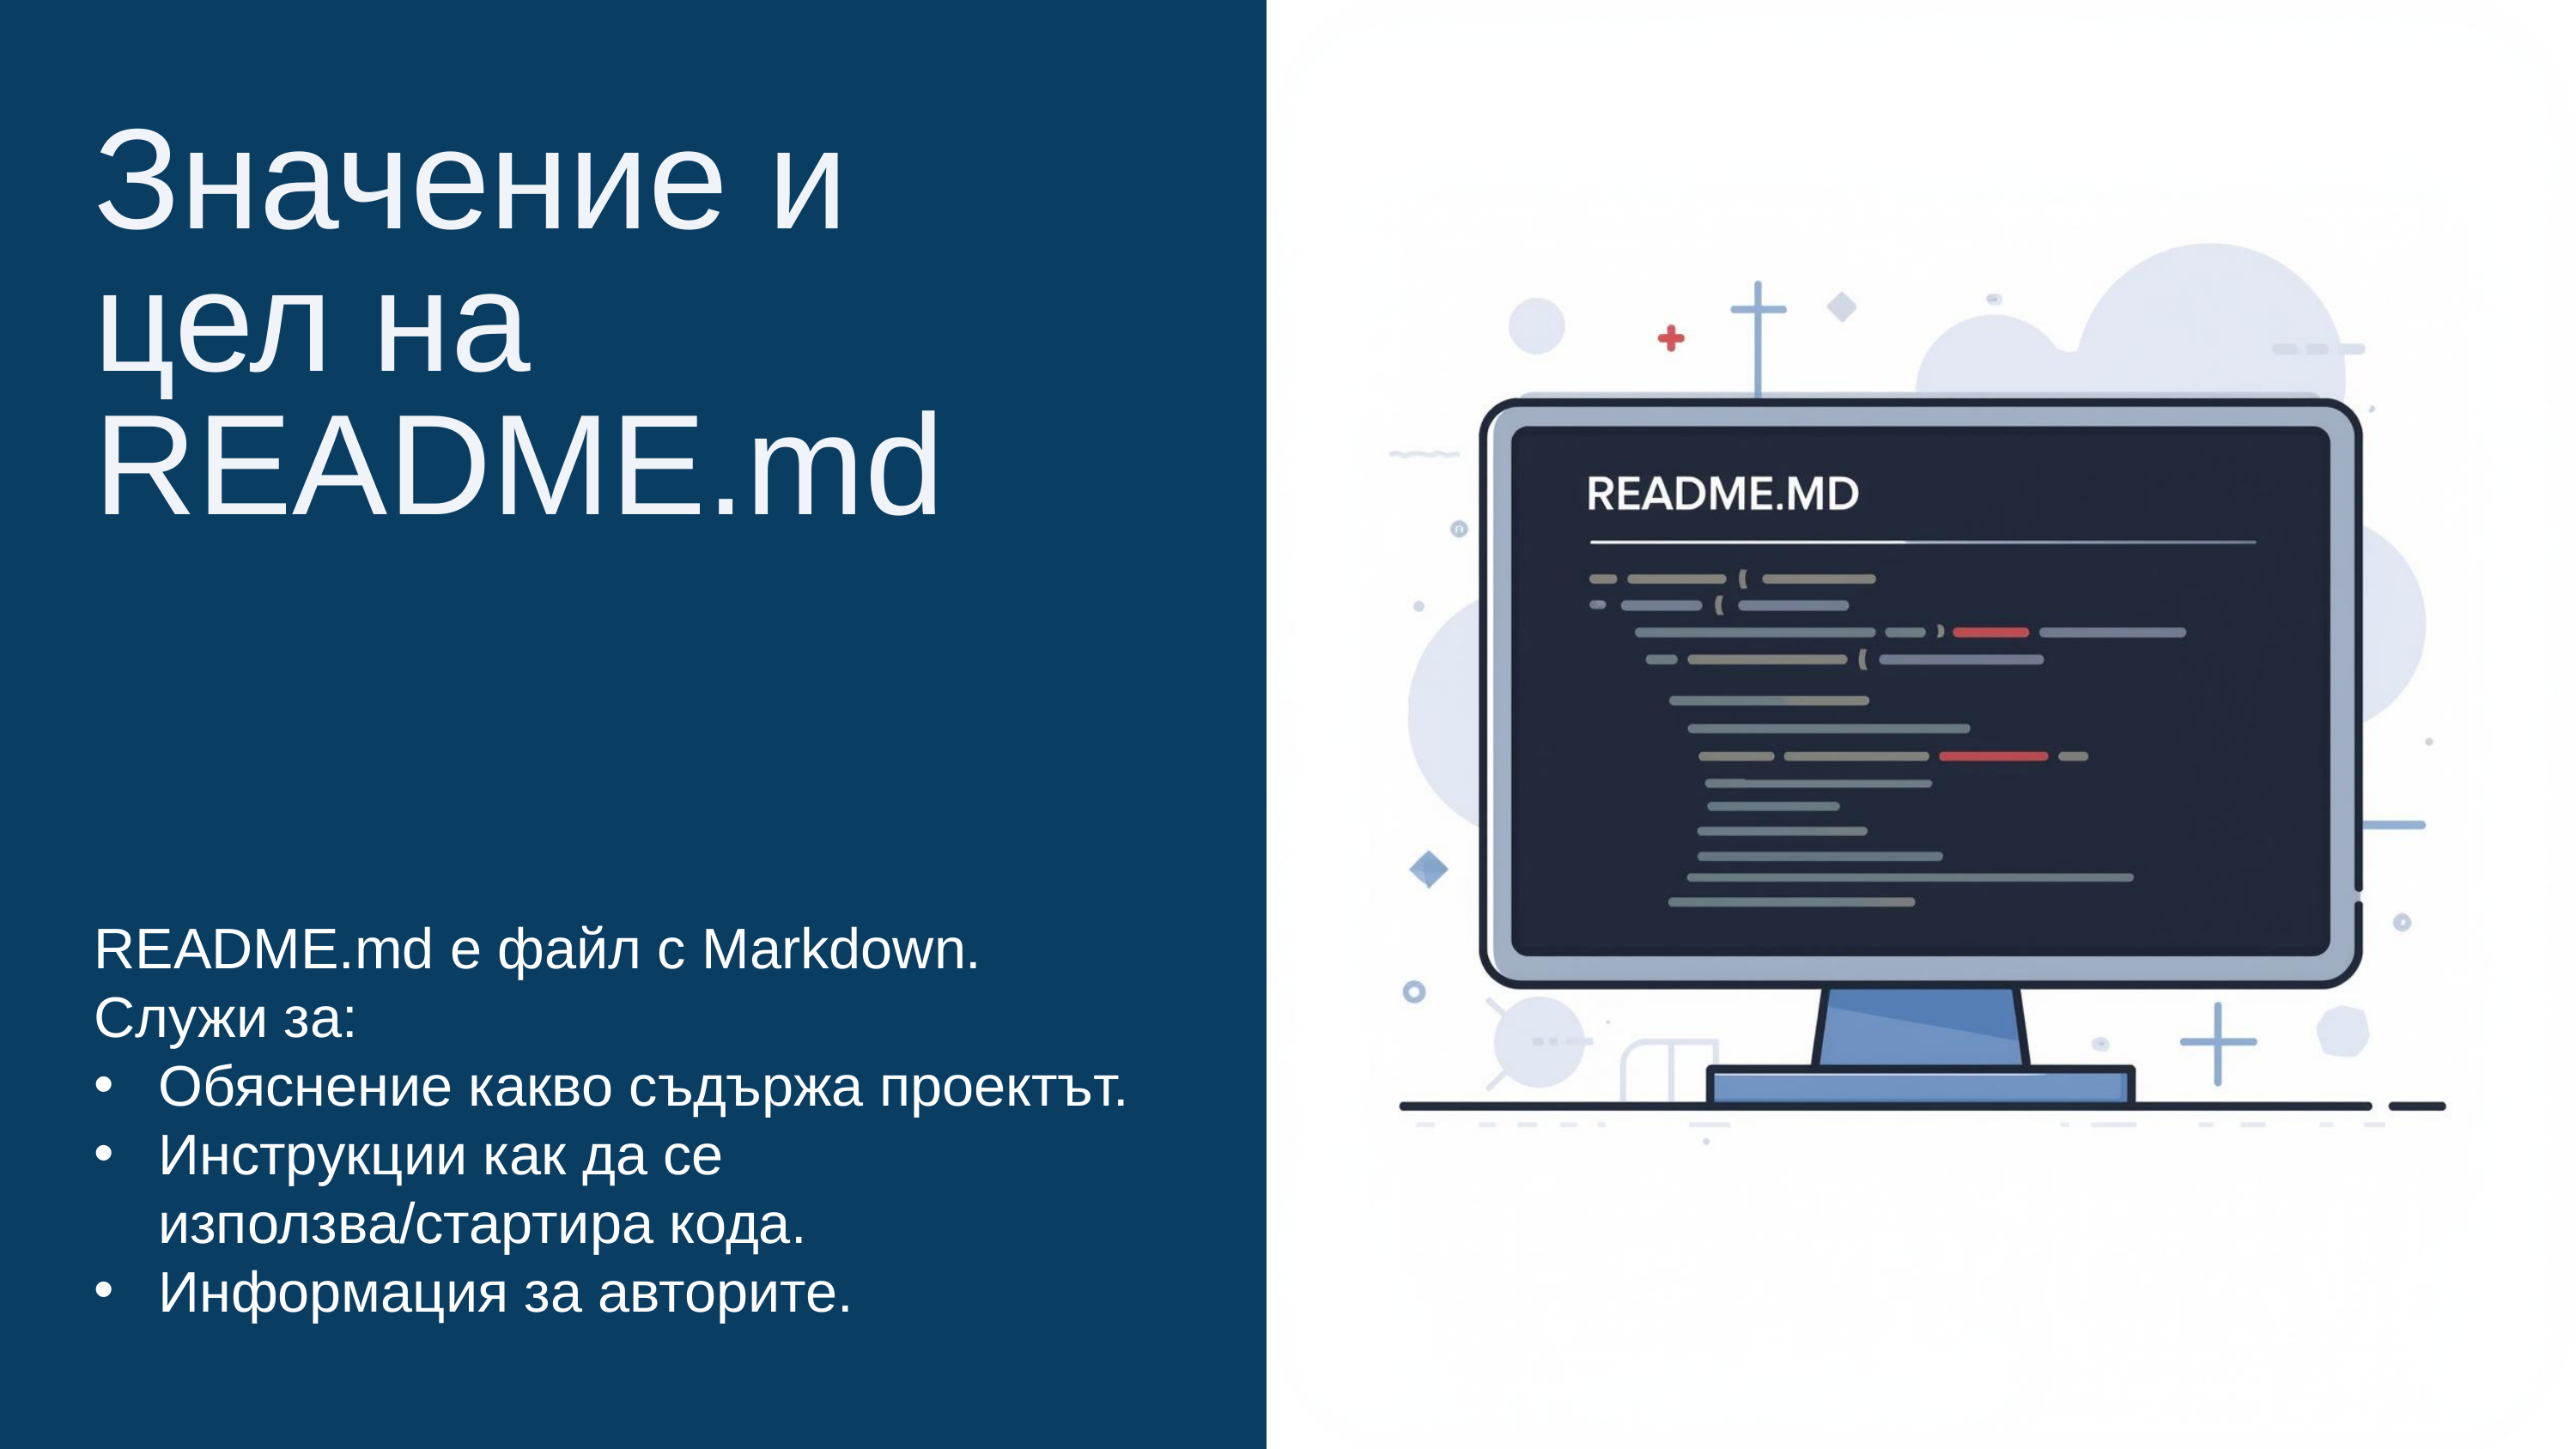

Значение и цел на README.md
README.md е файл с Markdown. Служи за:
Обяснение какво съдържа проектът.
Инструкции как да се използва/стартира кода.
Информация за авторите.